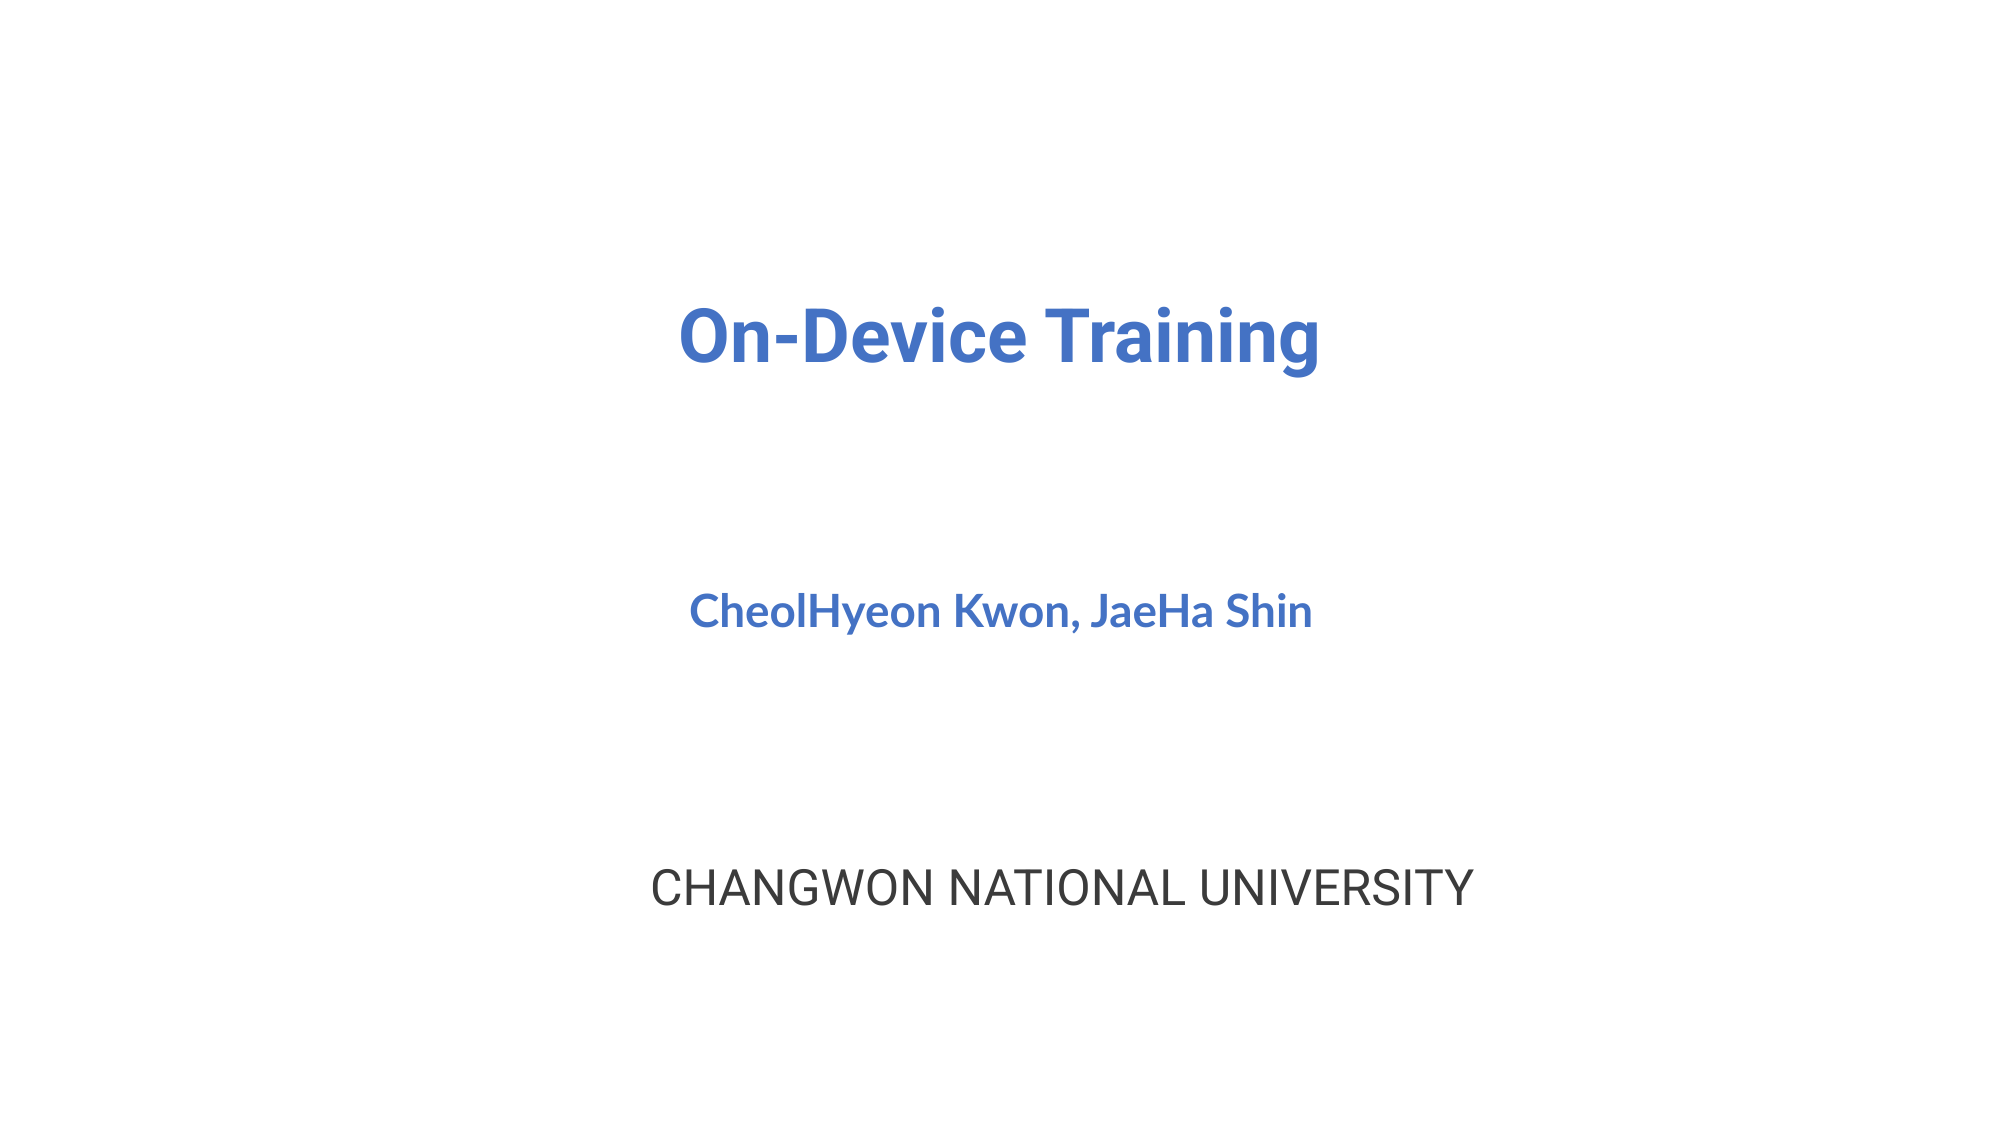

On-Device Training
CheolHyeon Kwon, JaeHa Shin
CHANGWON NATIONAL UNIVERSITY